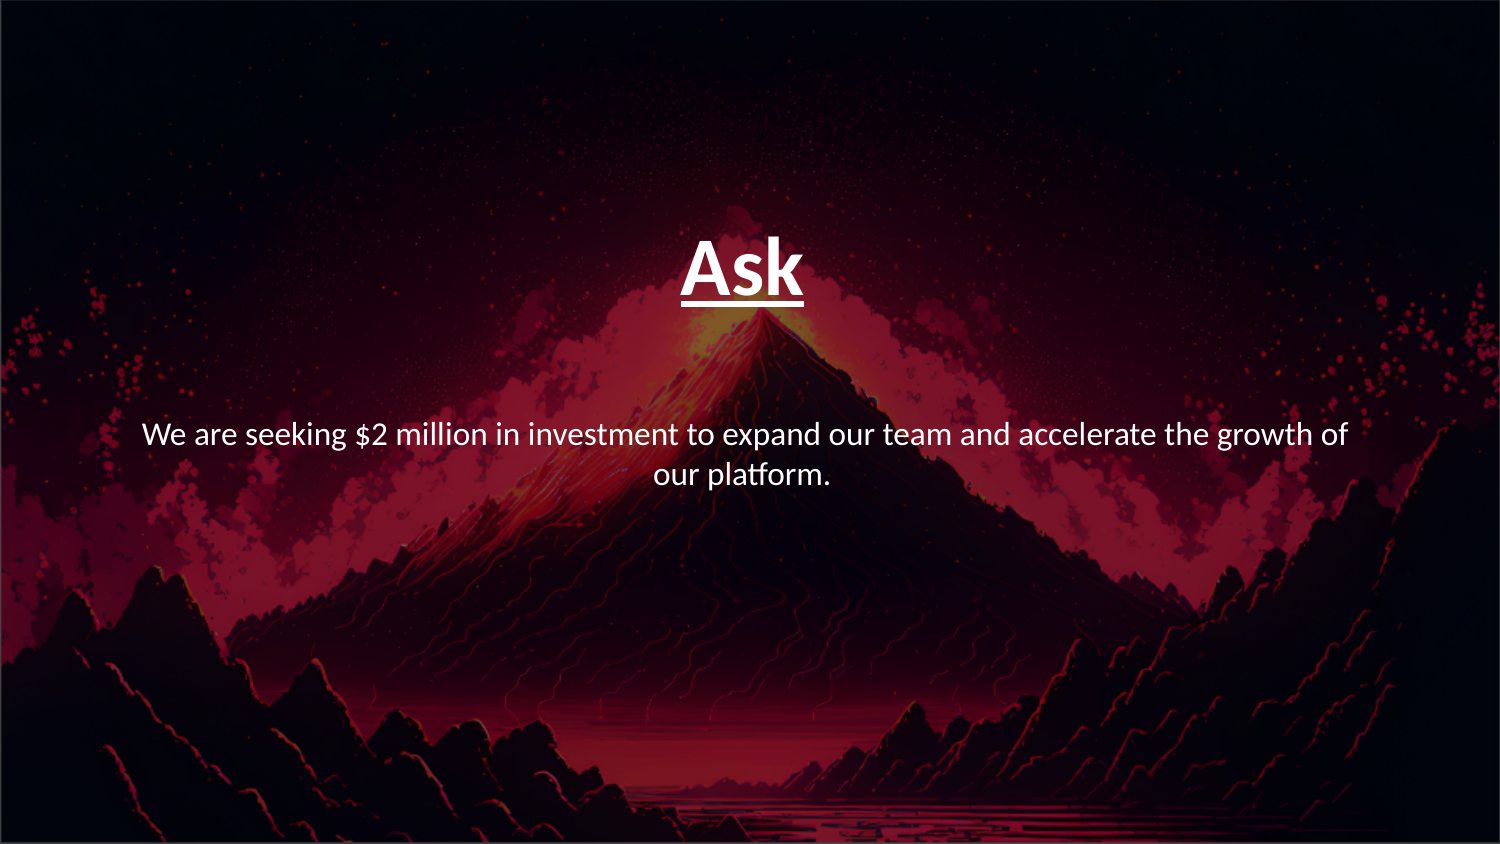

Ask
 We are seeking $2 million in investment to expand our team and accelerate the growth of our platform.